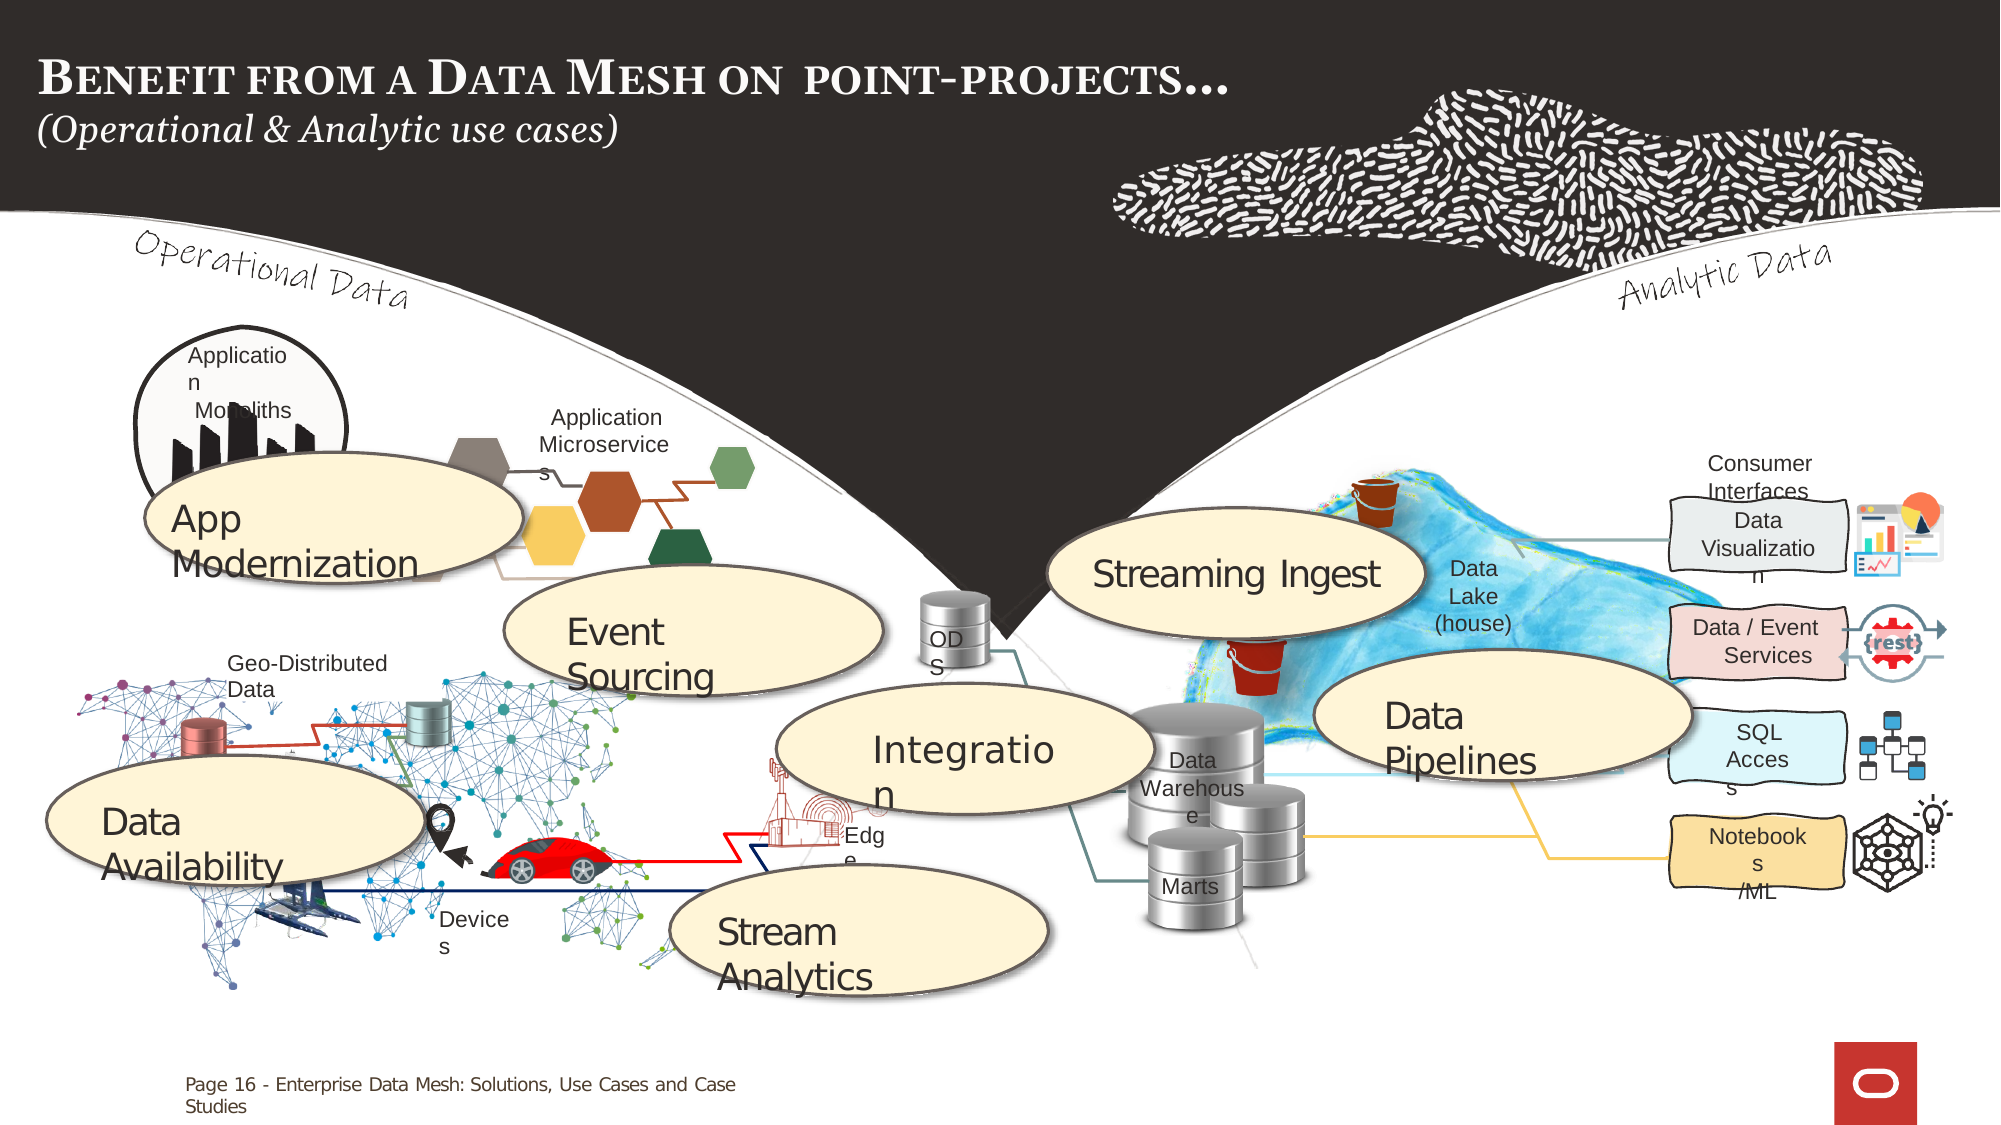

# BENEFIT FROM A DATA MESH ON POINT-PROJECTS…
(Operational & Analytic use cases)

Application
Monoliths
Application
Microservices

Consumer Interfaces

App Modernization

Data
Visualization

Streaming Ingest
Data
Lake (house)

Event Sourcing

Data / Event  Services
ODS

Geo-Distributed Data

Data Pipelines

SQL
Access

Integration

Data
Warehouse

Data Availability

Notebooks
/ML

Edge

Marts

Devices
Stream Analytics

Page 16 - Enterprise Data Mesh: Solutions, Use Cases and Case Studies